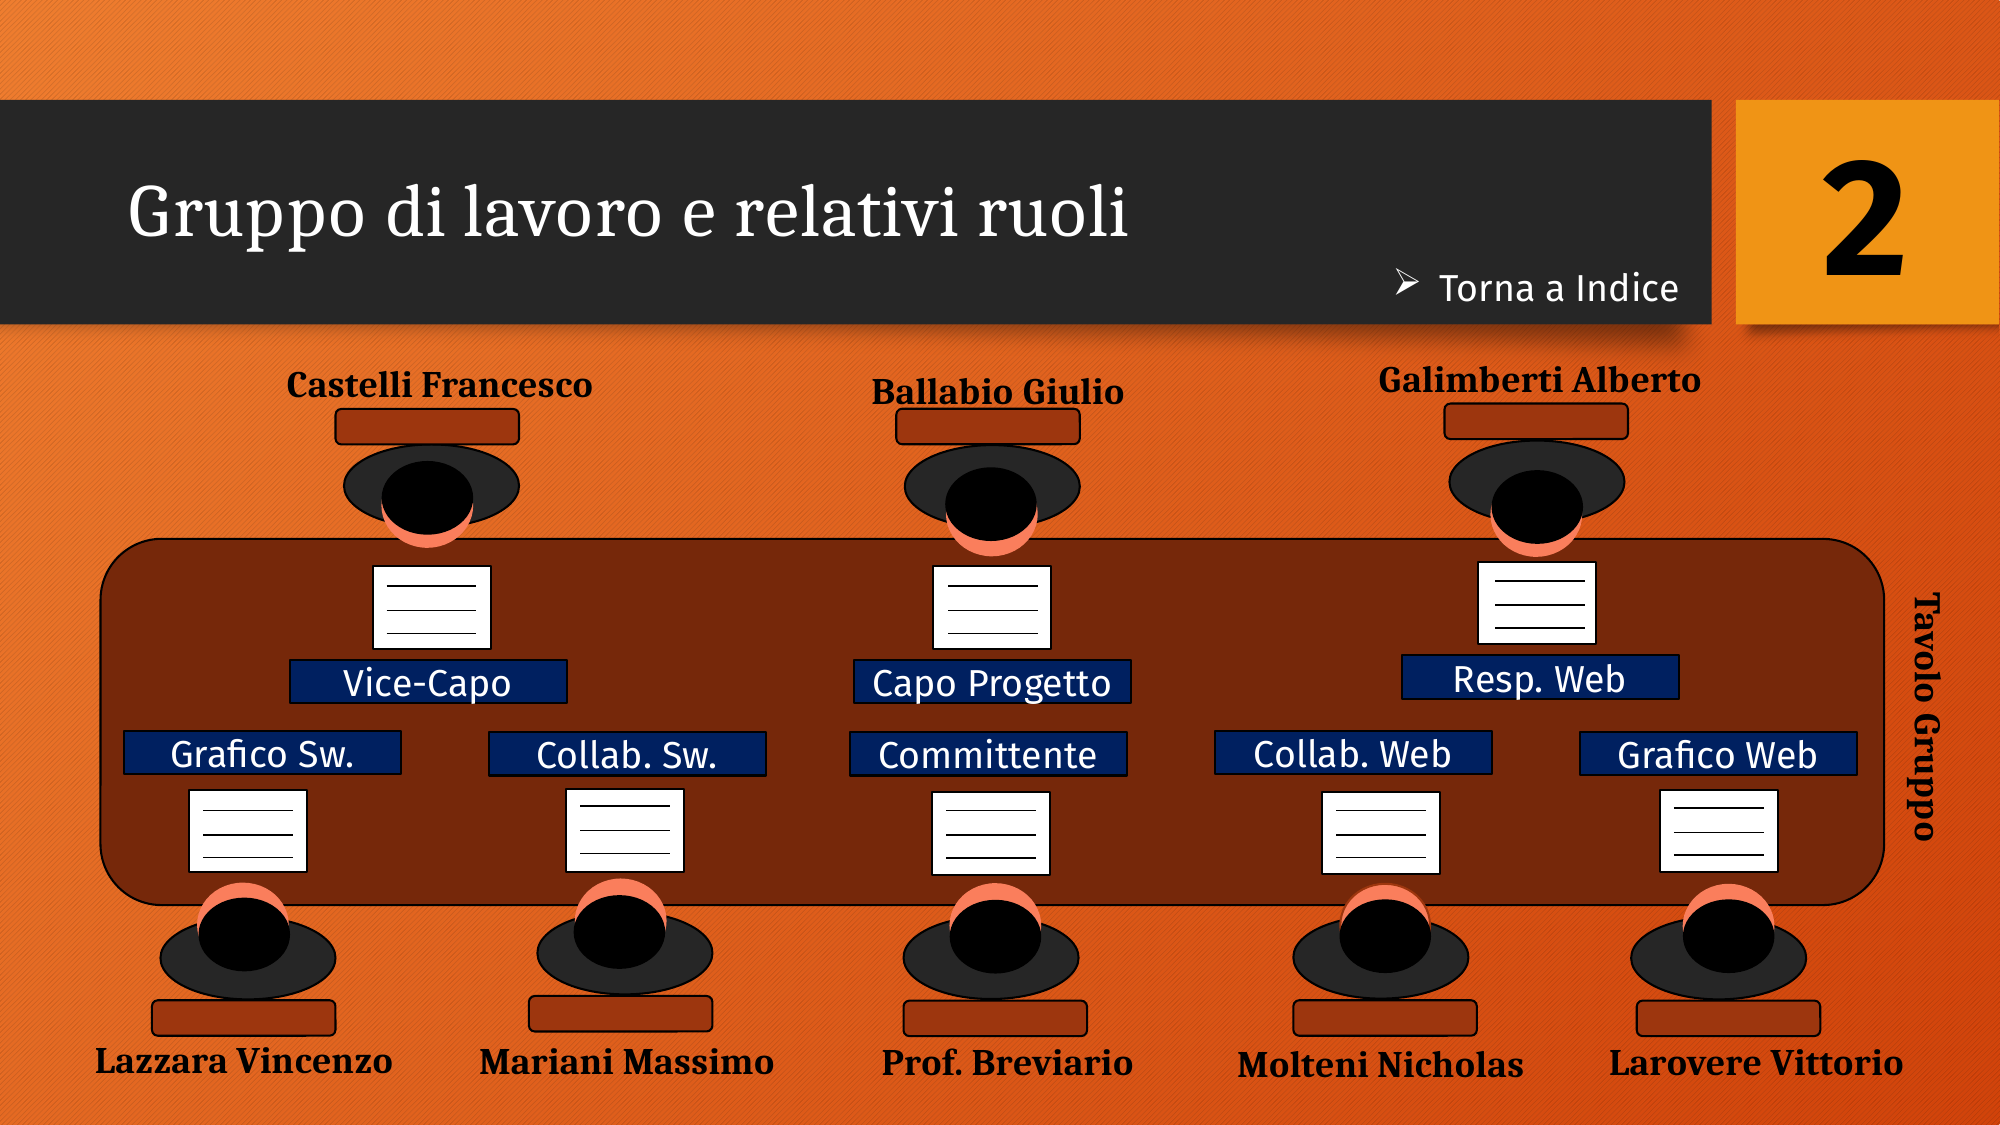

2
# Gruppo di lavoro e relativi ruoli
Torna a Indice
Galimberti Alberto

Resp. Web
Castelli Francesco
Ballabio Giulio

Vice-Capo
Capo Progetto

Tavolo Gruppo
Grafico Sw.
Collab. Sw.

Lazzara Vincenzo
Mariani Massimo
Collab. Web
Grafico Web

Larovere Vittorio
Molteni Nicholas
Committente

Prof. Breviario